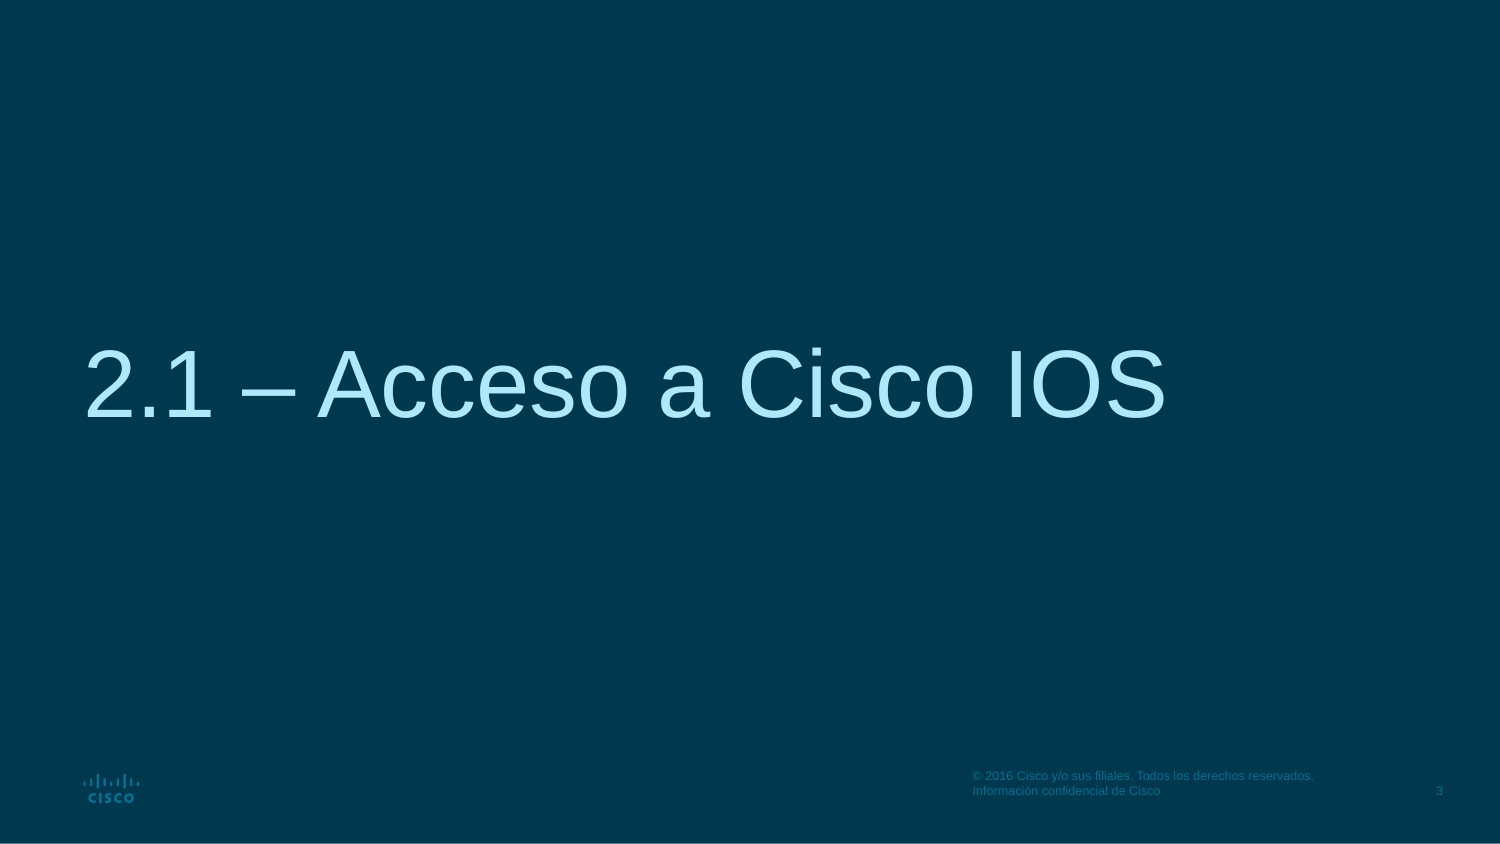

# 2.1 – Acceso a Cisco IOS